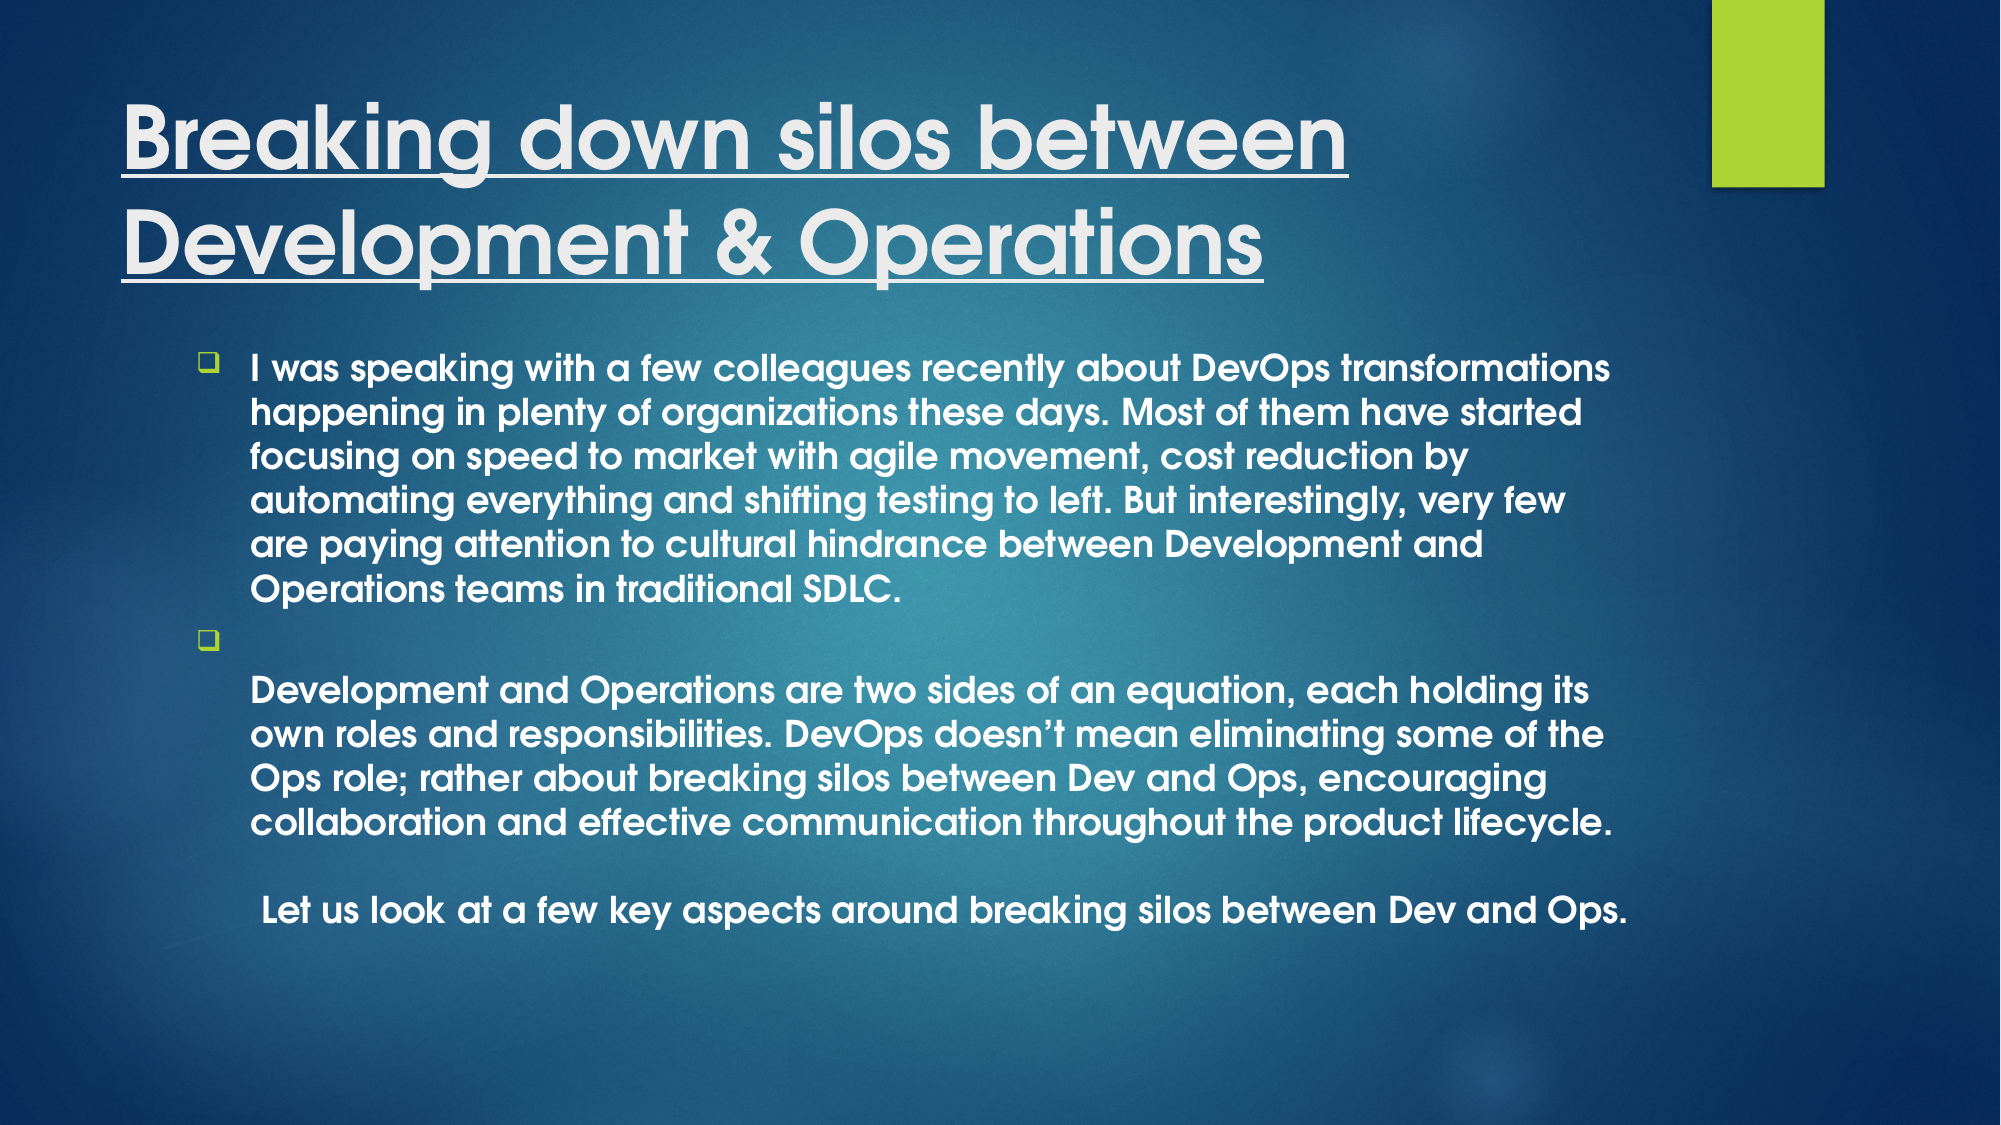

# Breaking down silos between Development & Operations
I was speaking with a few colleagues recently about DevOps transformations happening in plenty of organizations these days. Most of them have started focusing on speed to market with agile movement, cost reduction by automating everything and shifting testing to left. But interestingly, very few are paying attention to cultural hindrance between Development and Operations teams in traditional SDLC.
Development and Operations are two sides of an equation, each holding its own roles and responsibilities. DevOps doesn’t mean eliminating some of the Ops role; rather about breaking silos between Dev and Ops, encouraging collaboration and effective communication throughout the product lifecycle.
 Let us look at a few key aspects around breaking silos between Dev and Ops.